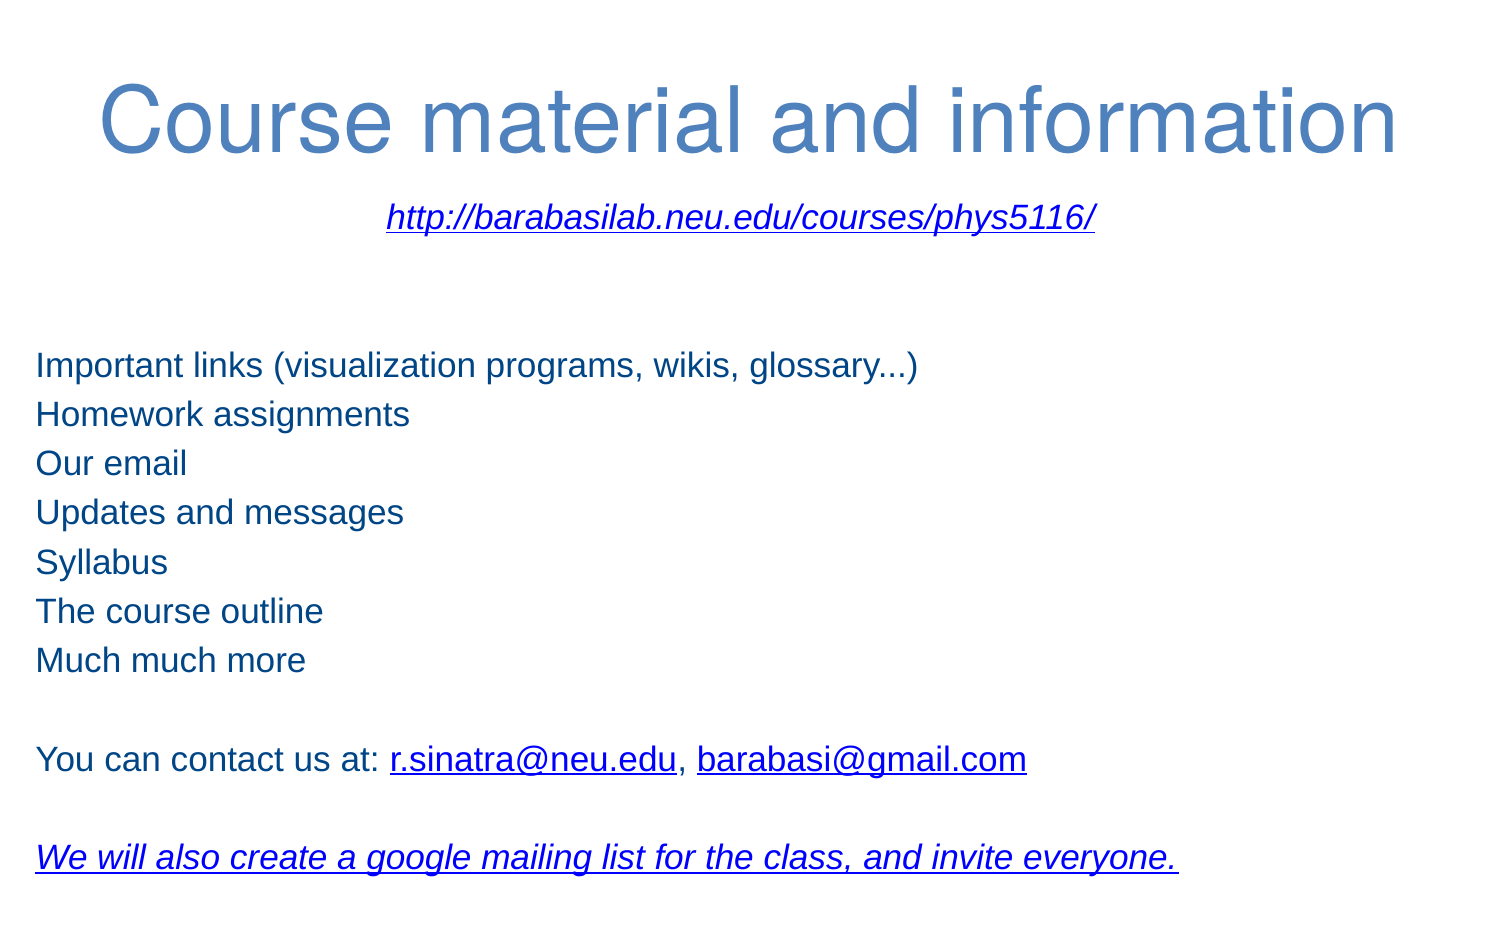

Course material and information
http://barabasilab.neu.edu/courses/phys5116/

Important links (visualization programs, wikis, glossary...)
Homework assignments
Our email
Updates and messages
Syllabus
The course outline
Much much more

You can contact us at: r.sinatra@neu.edu, barabasi@gmail.com

We will also create a google mailing list for the class, and invite everyone.